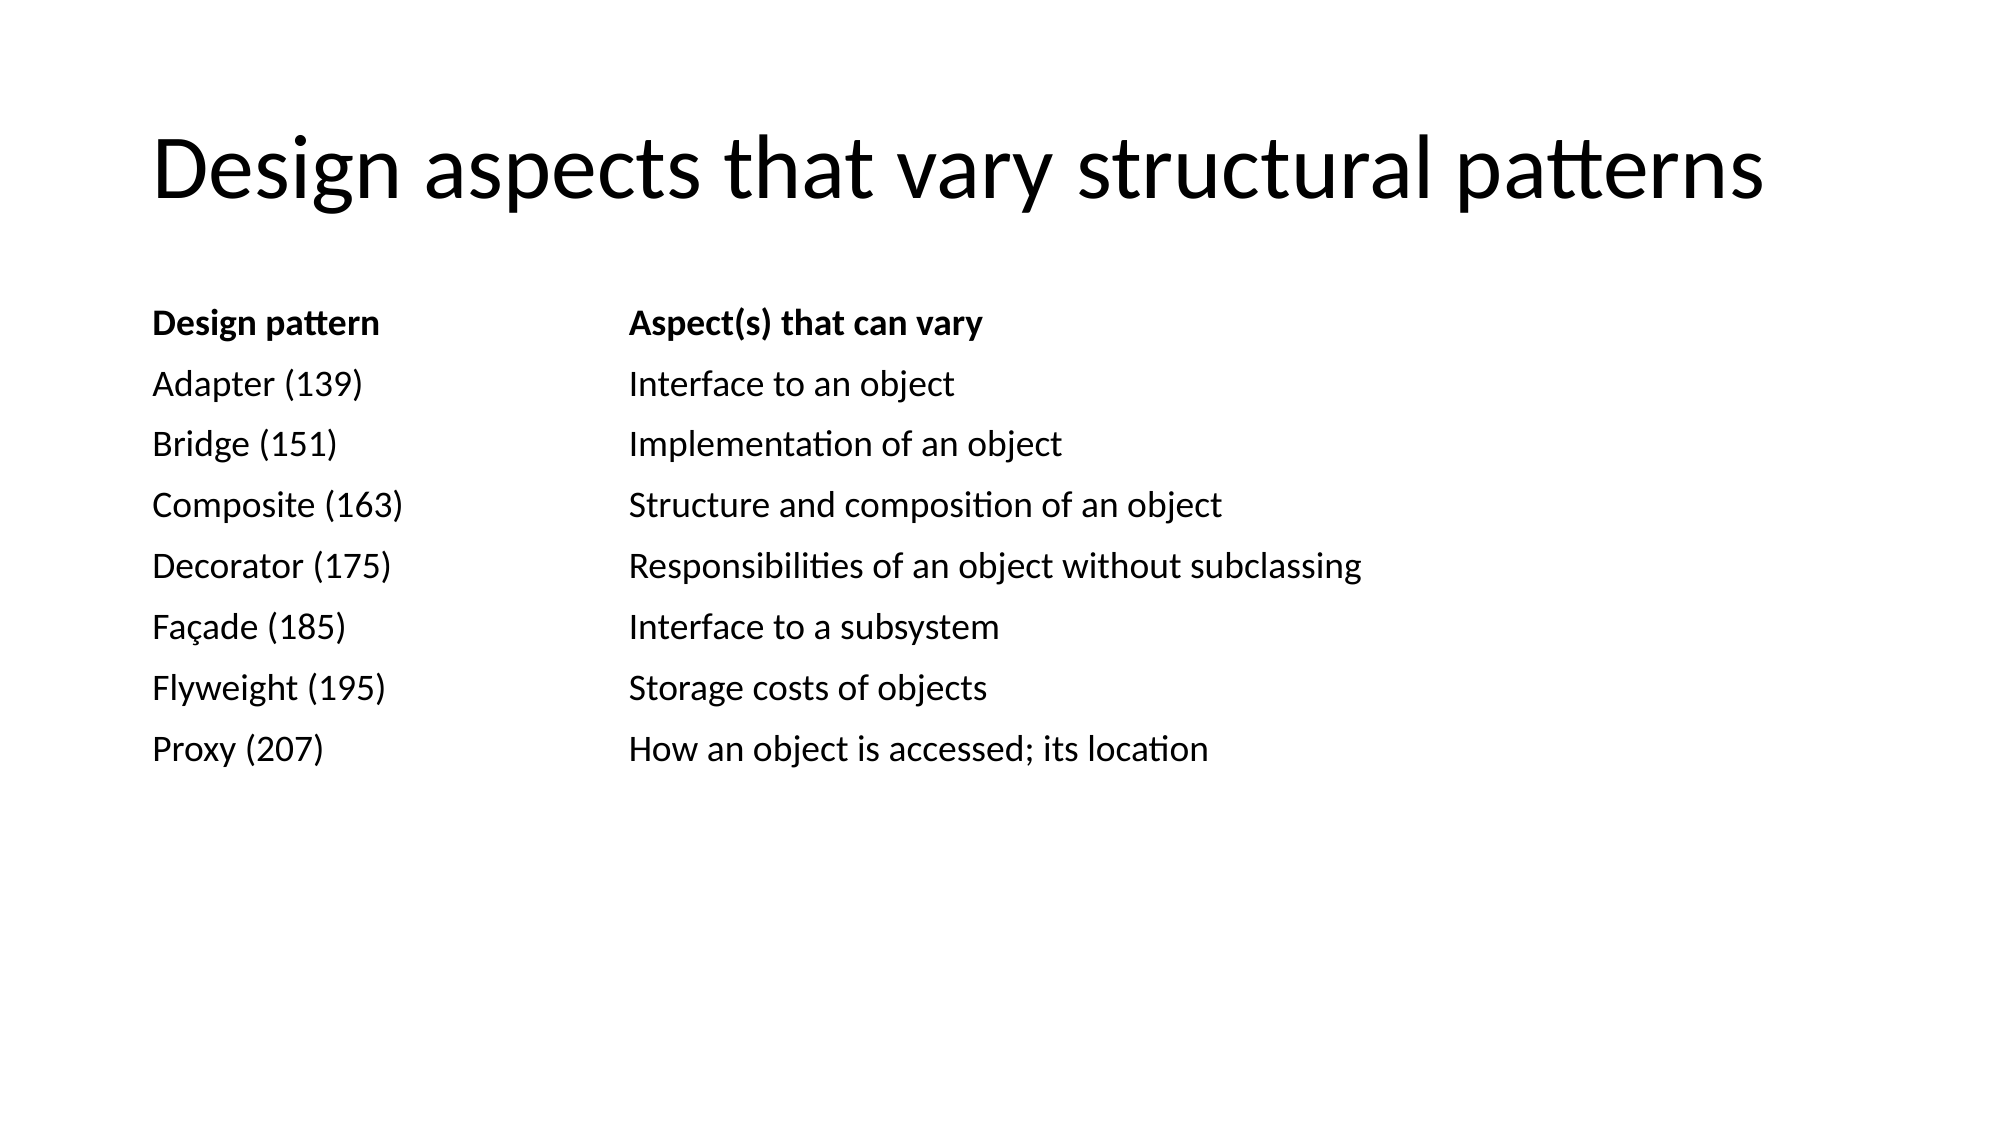

# Design aspects that vary structural patterns
| Design pattern | Aspect(s) that can vary |
| --- | --- |
| Adapter (139) | Interface to an object |
| Bridge (151) | Implementation of an object |
| Composite (163) | Structure and composition of an object |
| Decorator (175) | Responsibilities of an object without subclassing |
| Façade (185) | Interface to a subsystem |
| Flyweight (195) | Storage costs of objects |
| Proxy (207) | How an object is accessed; its location |